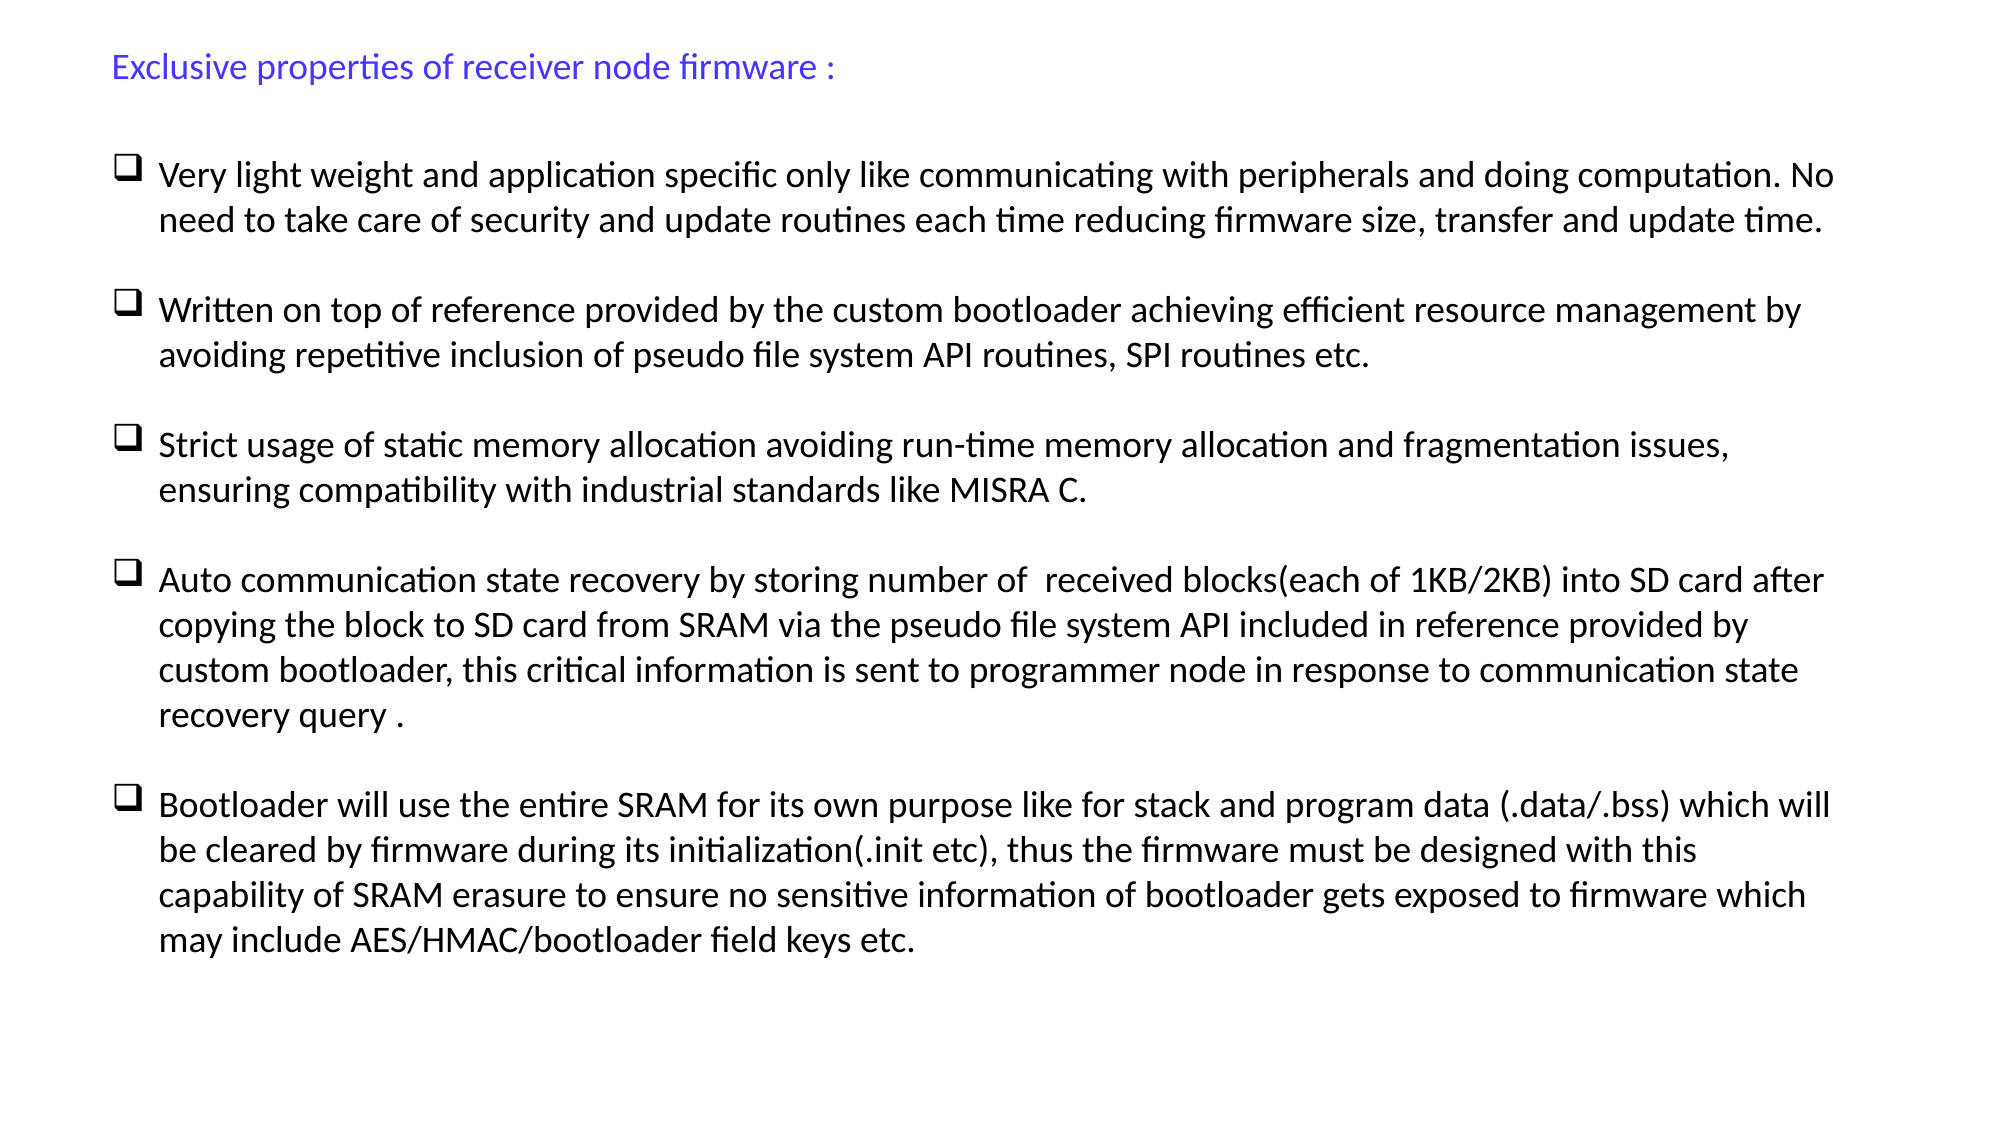

Exclusive properties of receiver node firmware :
Very light weight and application specific only like communicating with peripherals and doing computation. No need to take care of security and update routines each time reducing firmware size, transfer and update time.

Written on top of reference provided by the custom bootloader achieving efficient resource management by avoiding repetitive inclusion of pseudo file system API routines, SPI routines etc.

Strict usage of static memory allocation avoiding run-time memory allocation and fragmentation issues, ensuring compatibility with industrial standards like MISRA C.

Auto communication state recovery by storing number of  received blocks(each of 1KB/2KB) into SD card after copying the block to SD card from SRAM via the pseudo file system API included in reference provided by custom bootloader, this critical information is sent to programmer node in response to communication state recovery query .

Bootloader will use the entire SRAM for its own purpose like for stack and program data (.data/.bss) which will be cleared by firmware during its initialization(.init etc), thus the firmware must be designed with this capability of SRAM erasure to ensure no sensitive information of bootloader gets exposed to firmware which may include AES/HMAC/bootloader field keys etc.